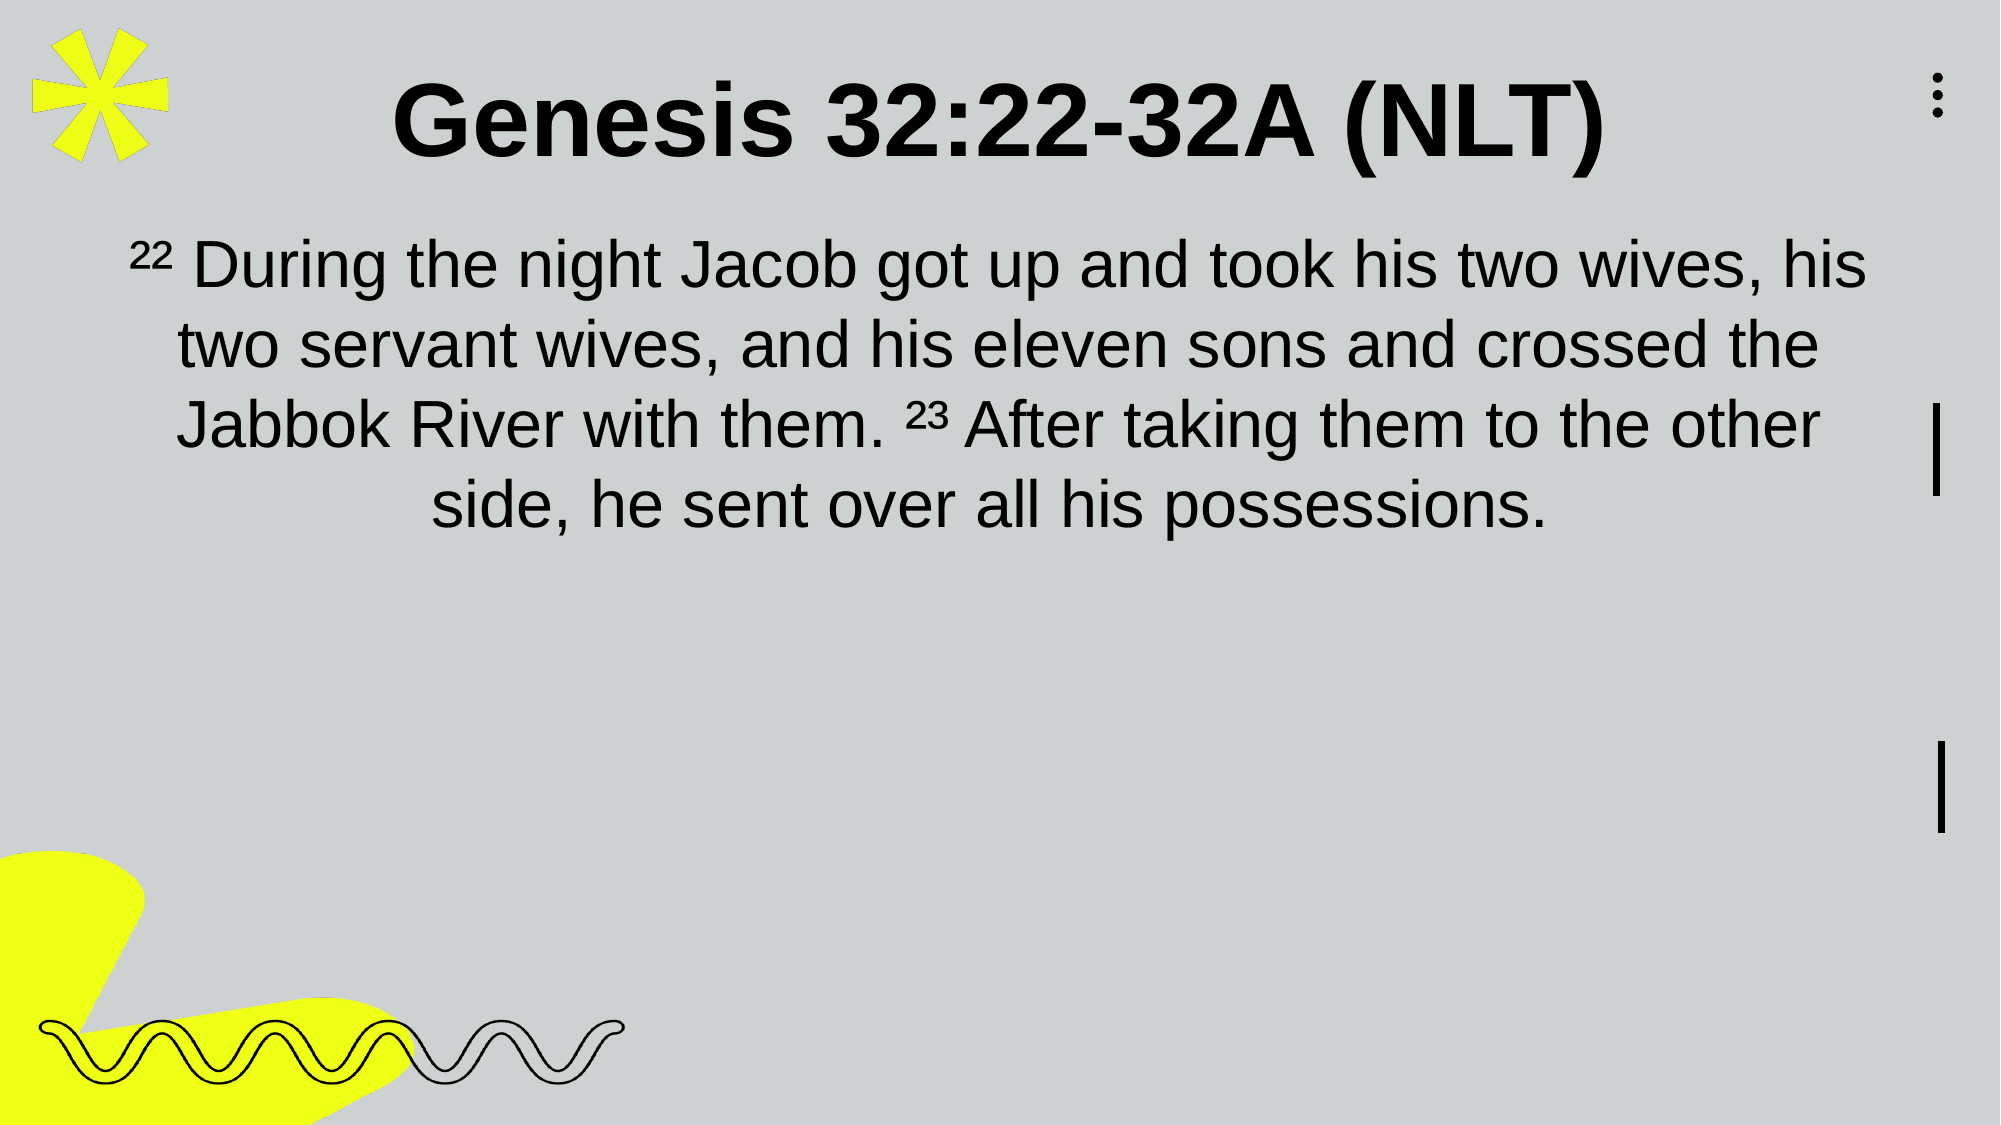

Genesis 32:22-32A (NLT)
²² During the night Jacob got up and took his two wives, his two servant wives, and his eleven sons and crossed the Jabbok River with them. ²³ After taking them to the other side, he sent over all his possessions.